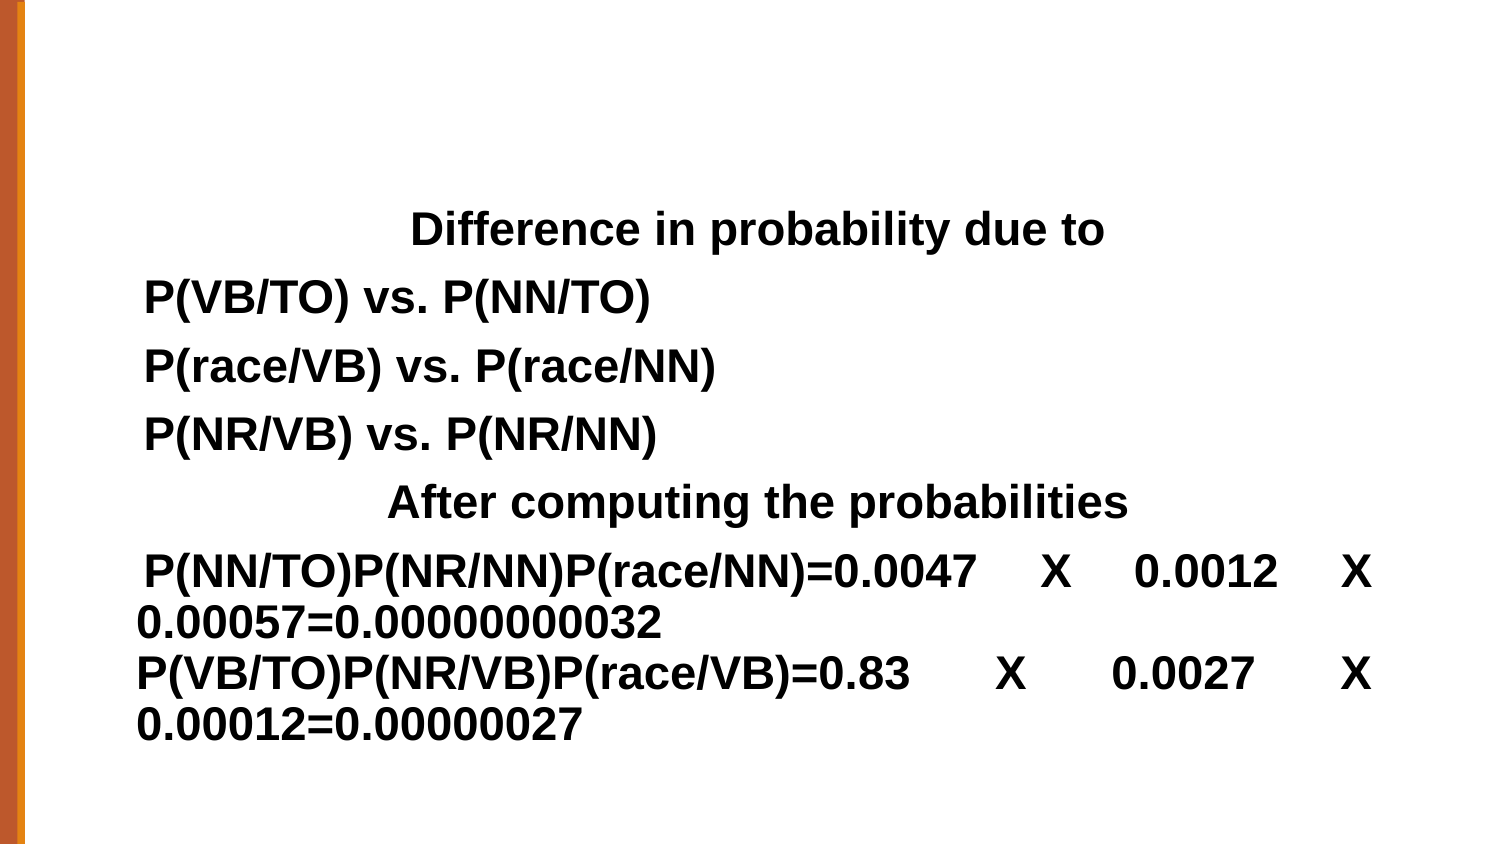

#
Difference in probability due to
P(VB/TO) vs. P(NN/TO)
P(race/VB) vs. P(race/NN)
P(NR/VB) vs. P(NR/NN)
After computing the probabilities
P(NN/TO)P(NR/NN)P(race/NN)=0.0047 X 0.0012 X 0.00057=0.00000000032 P(VB/TO)P(NR/VB)P(race/VB)=0.83 X 0.0027 X 0.00012=0.00000027